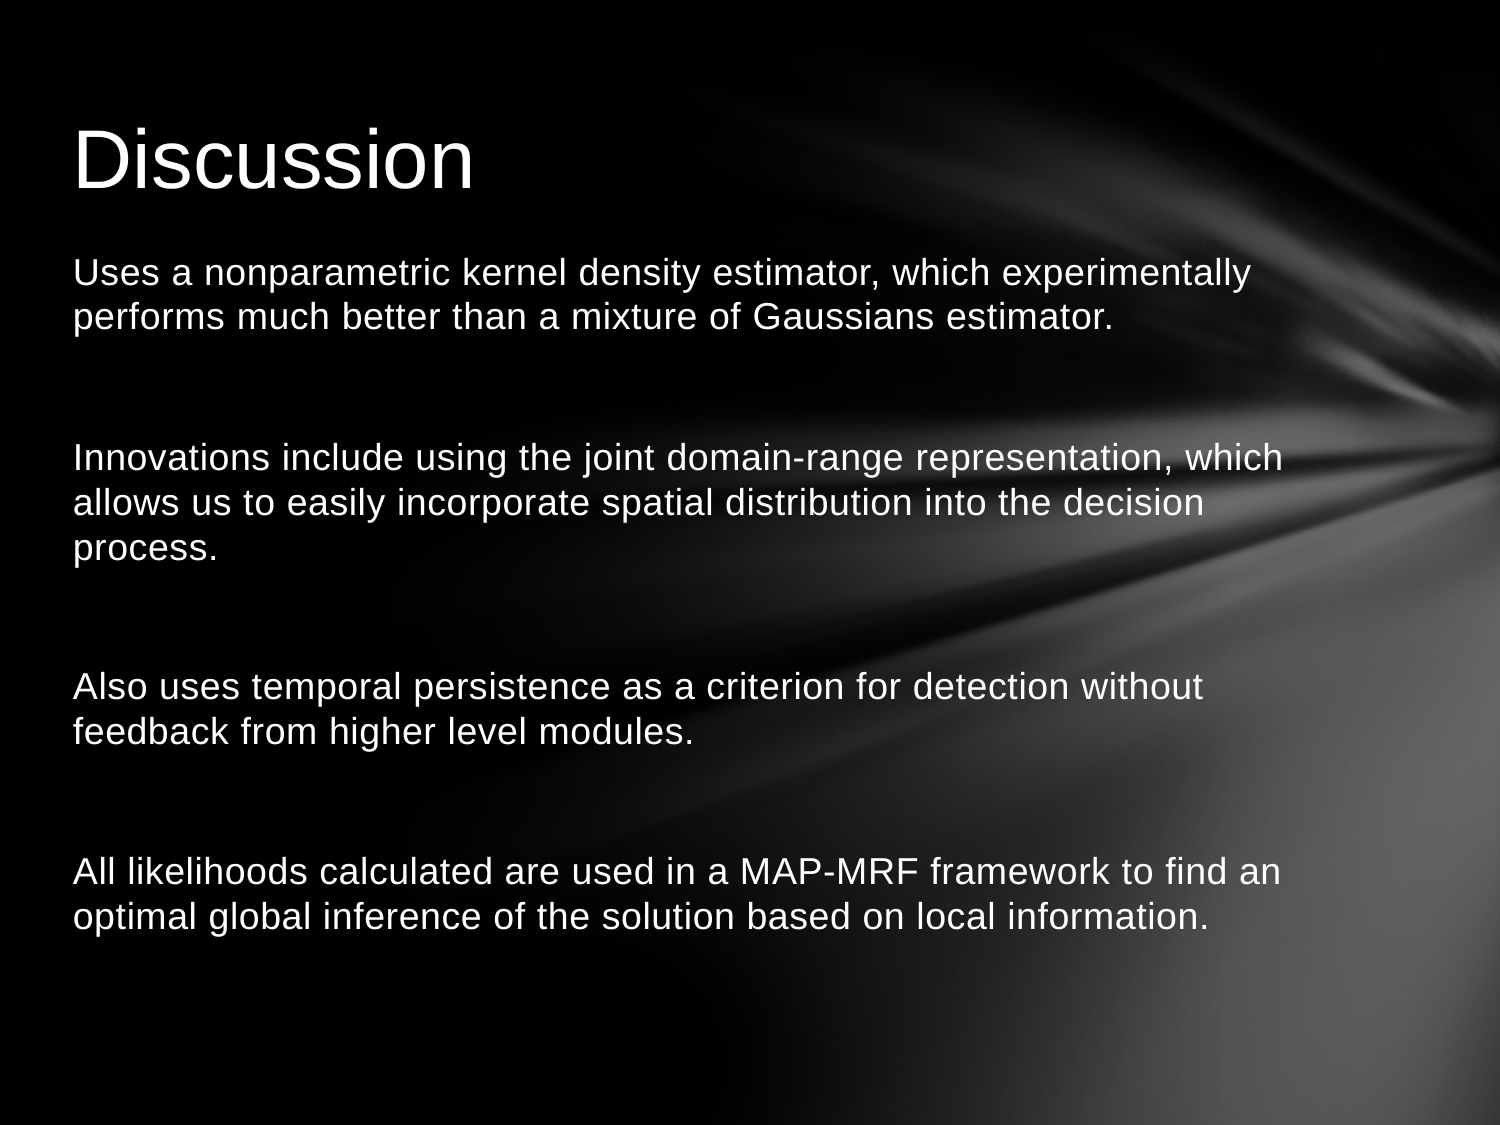

# Discussion
Uses a nonparametric kernel density estimator, which experimentally performs much better than a mixture of Gaussians estimator.

Innovations include using the joint domain-range representation, which allows us to easily incorporate spatial distribution into the decision process.

Also uses temporal persistence as a criterion for detection without feedback from higher level modules.

All likelihoods calculated are used in a MAP-MRF framework to find an optimal global inference of the solution based on local information.